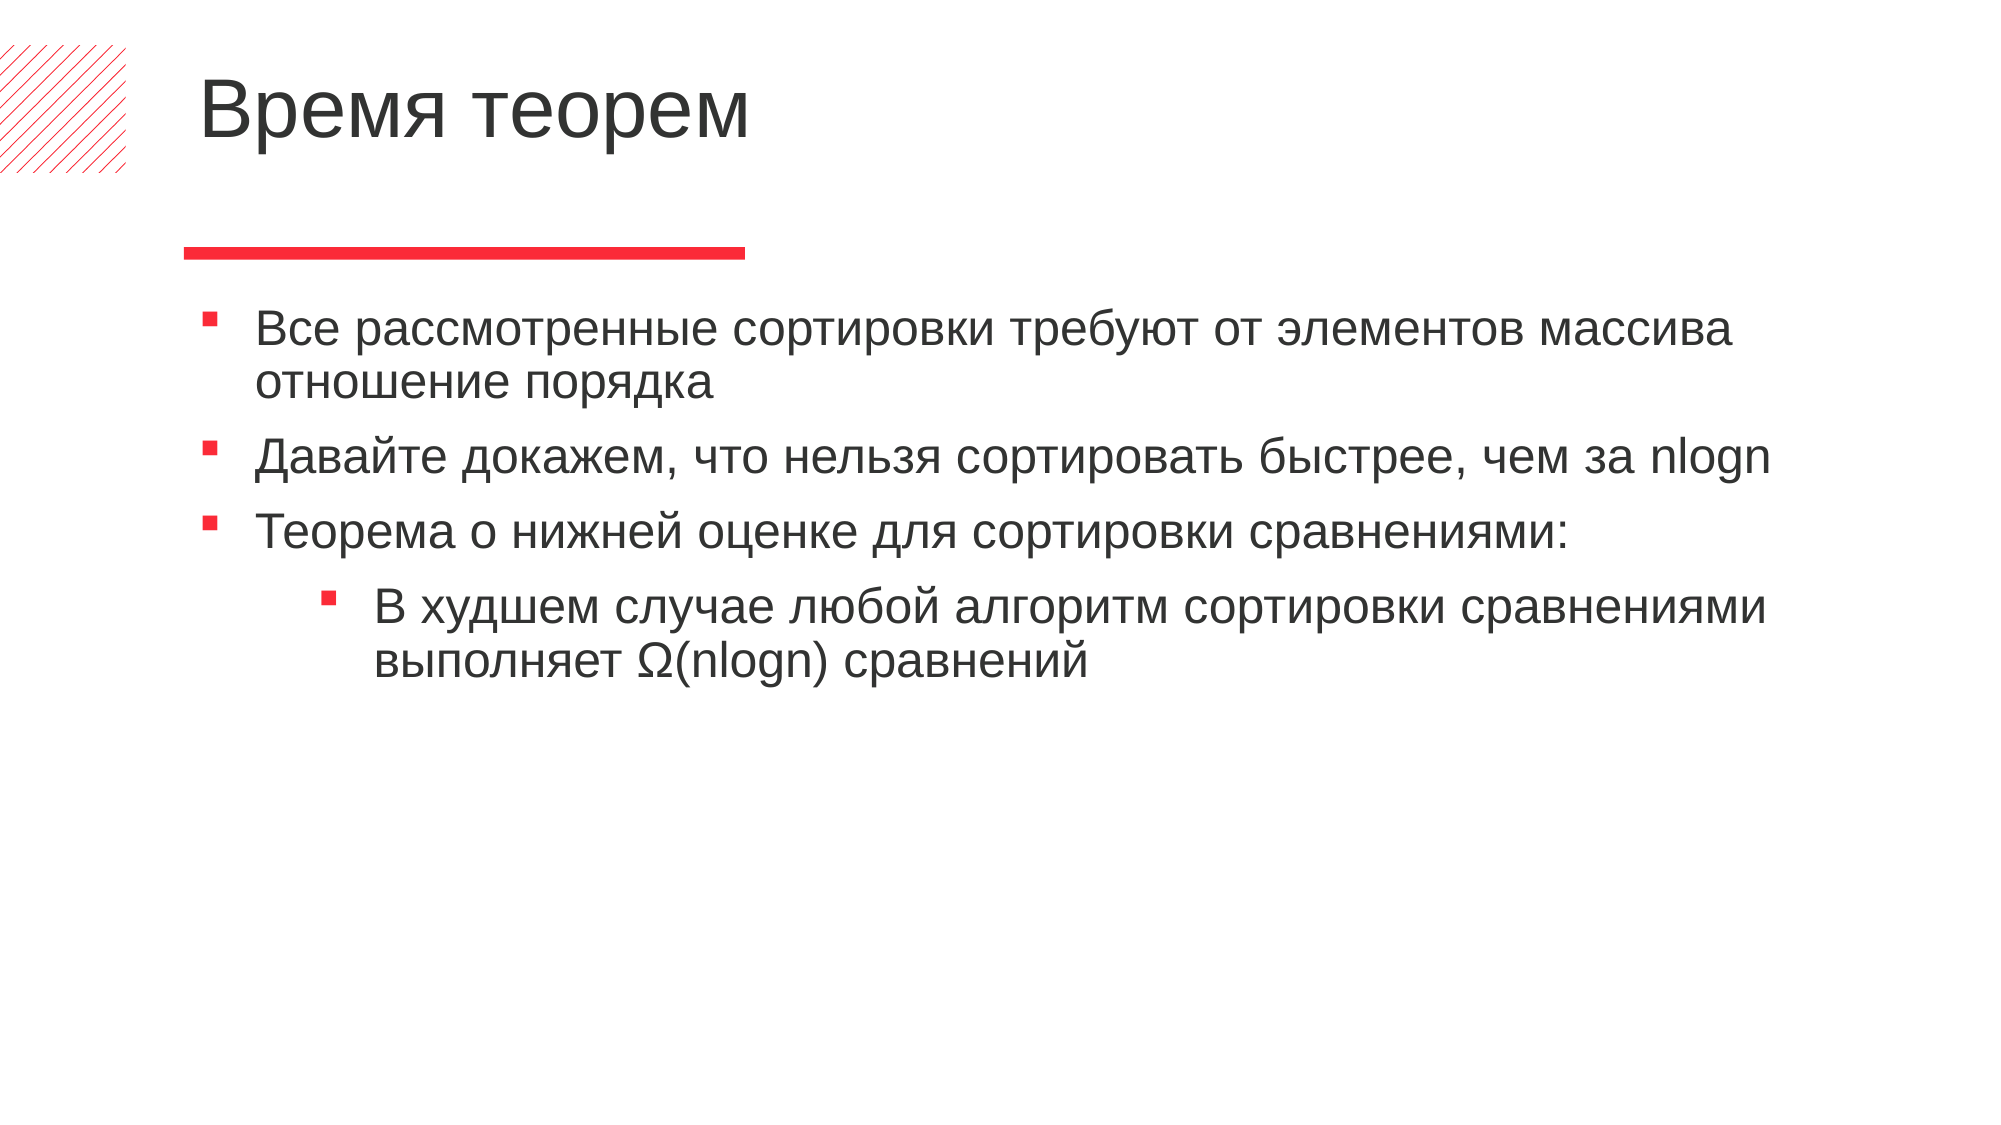

Время теорем
Все рассмотренные сортировки требуют от элементов массива отношение порядка
Давайте докажем, что нельзя сортировать быстрее, чем за nlogn
Теорема о нижней оценке для сортировки сравнениями:
В худшем случае любой алгоритм сортировки сравнениями выполняет Ω(nlogn) сравнений